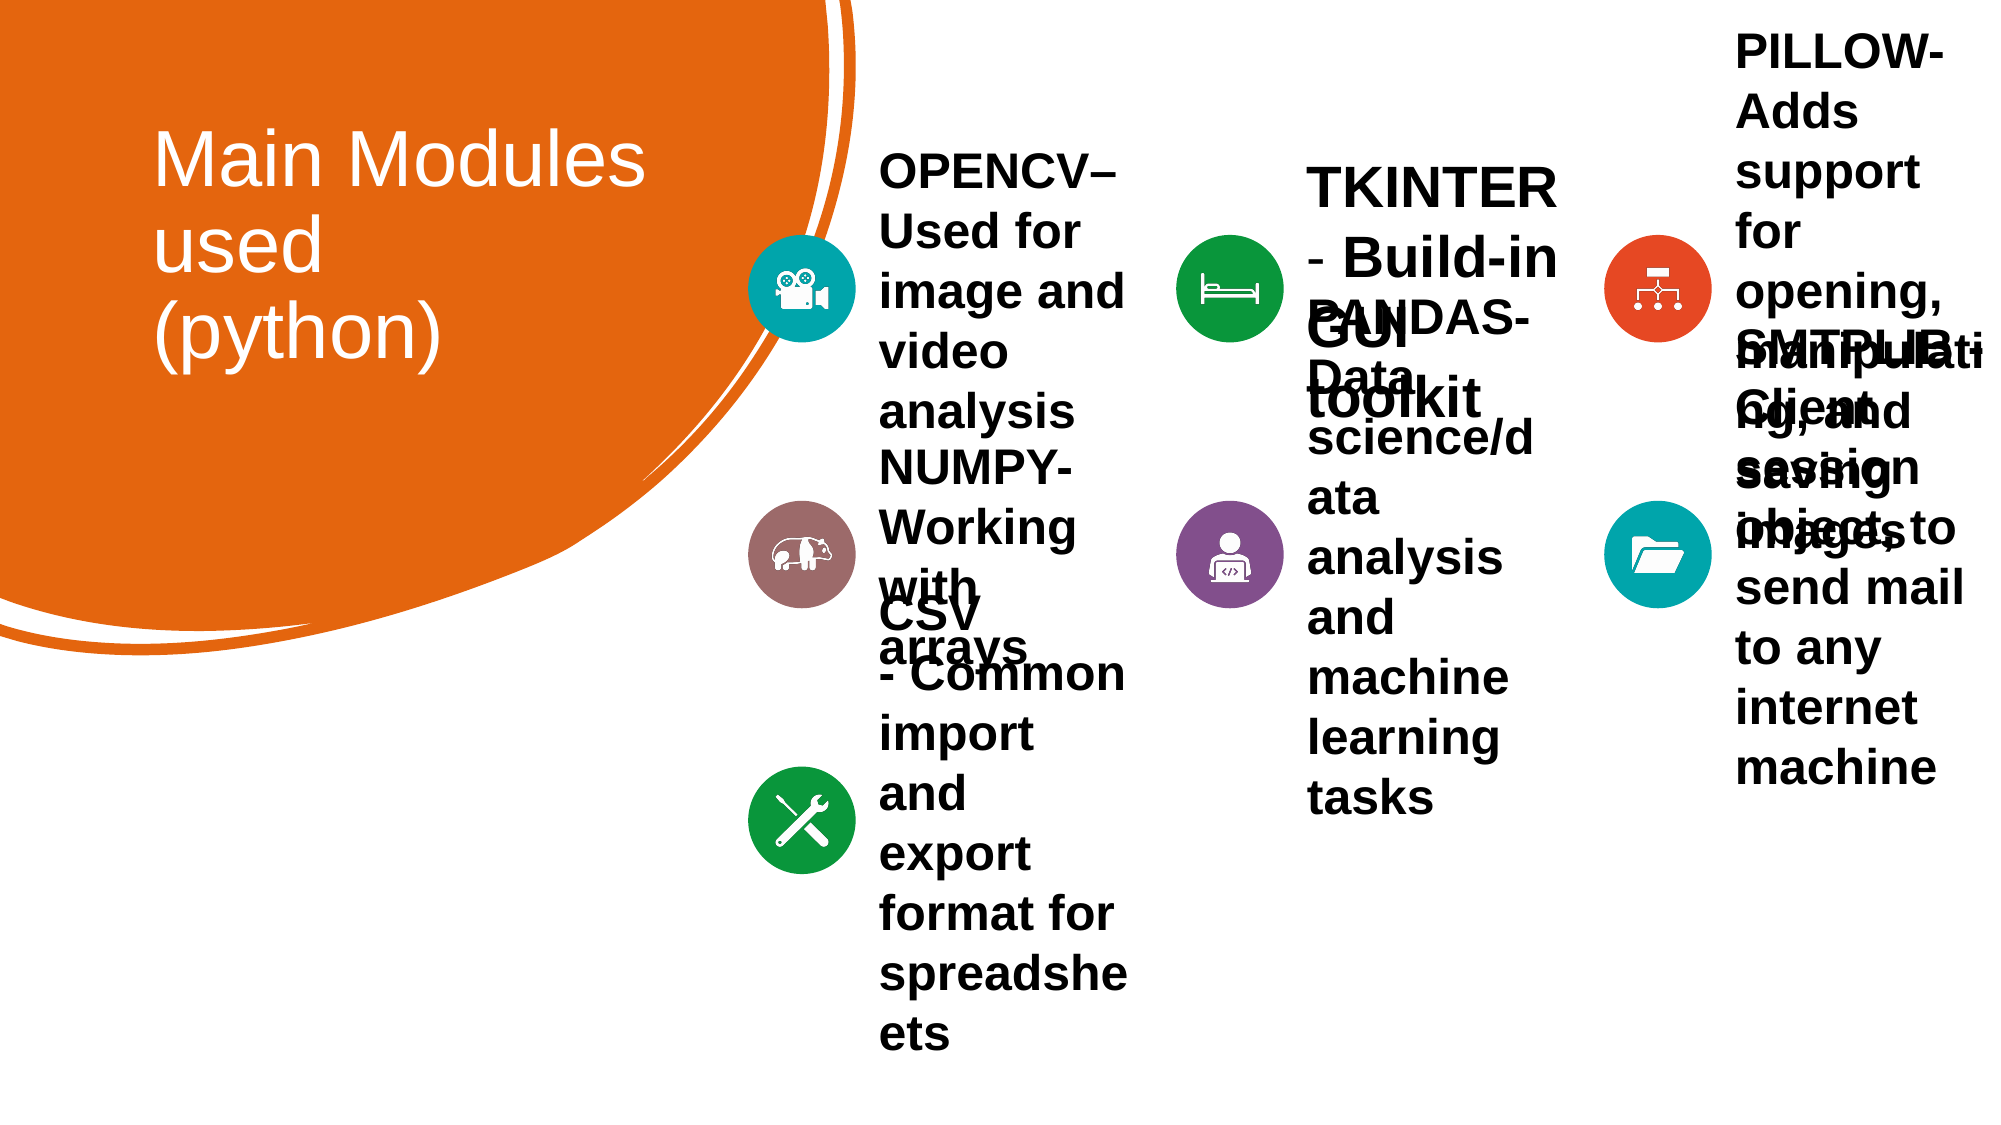

OPENCV– Used for image and video analysis
TKINTER - Build-in GUI toolkit
PILLOW- Adds support for opening, manipulating, and saving images
NUMPY- Working with arrays
PANDAS- Data science/data analysis and machine learning tasks
SMTPLIB - Client session object, to send mail to any internet machine
CSV - Common import and export format for spreadsheets
# Main Modules used (python)